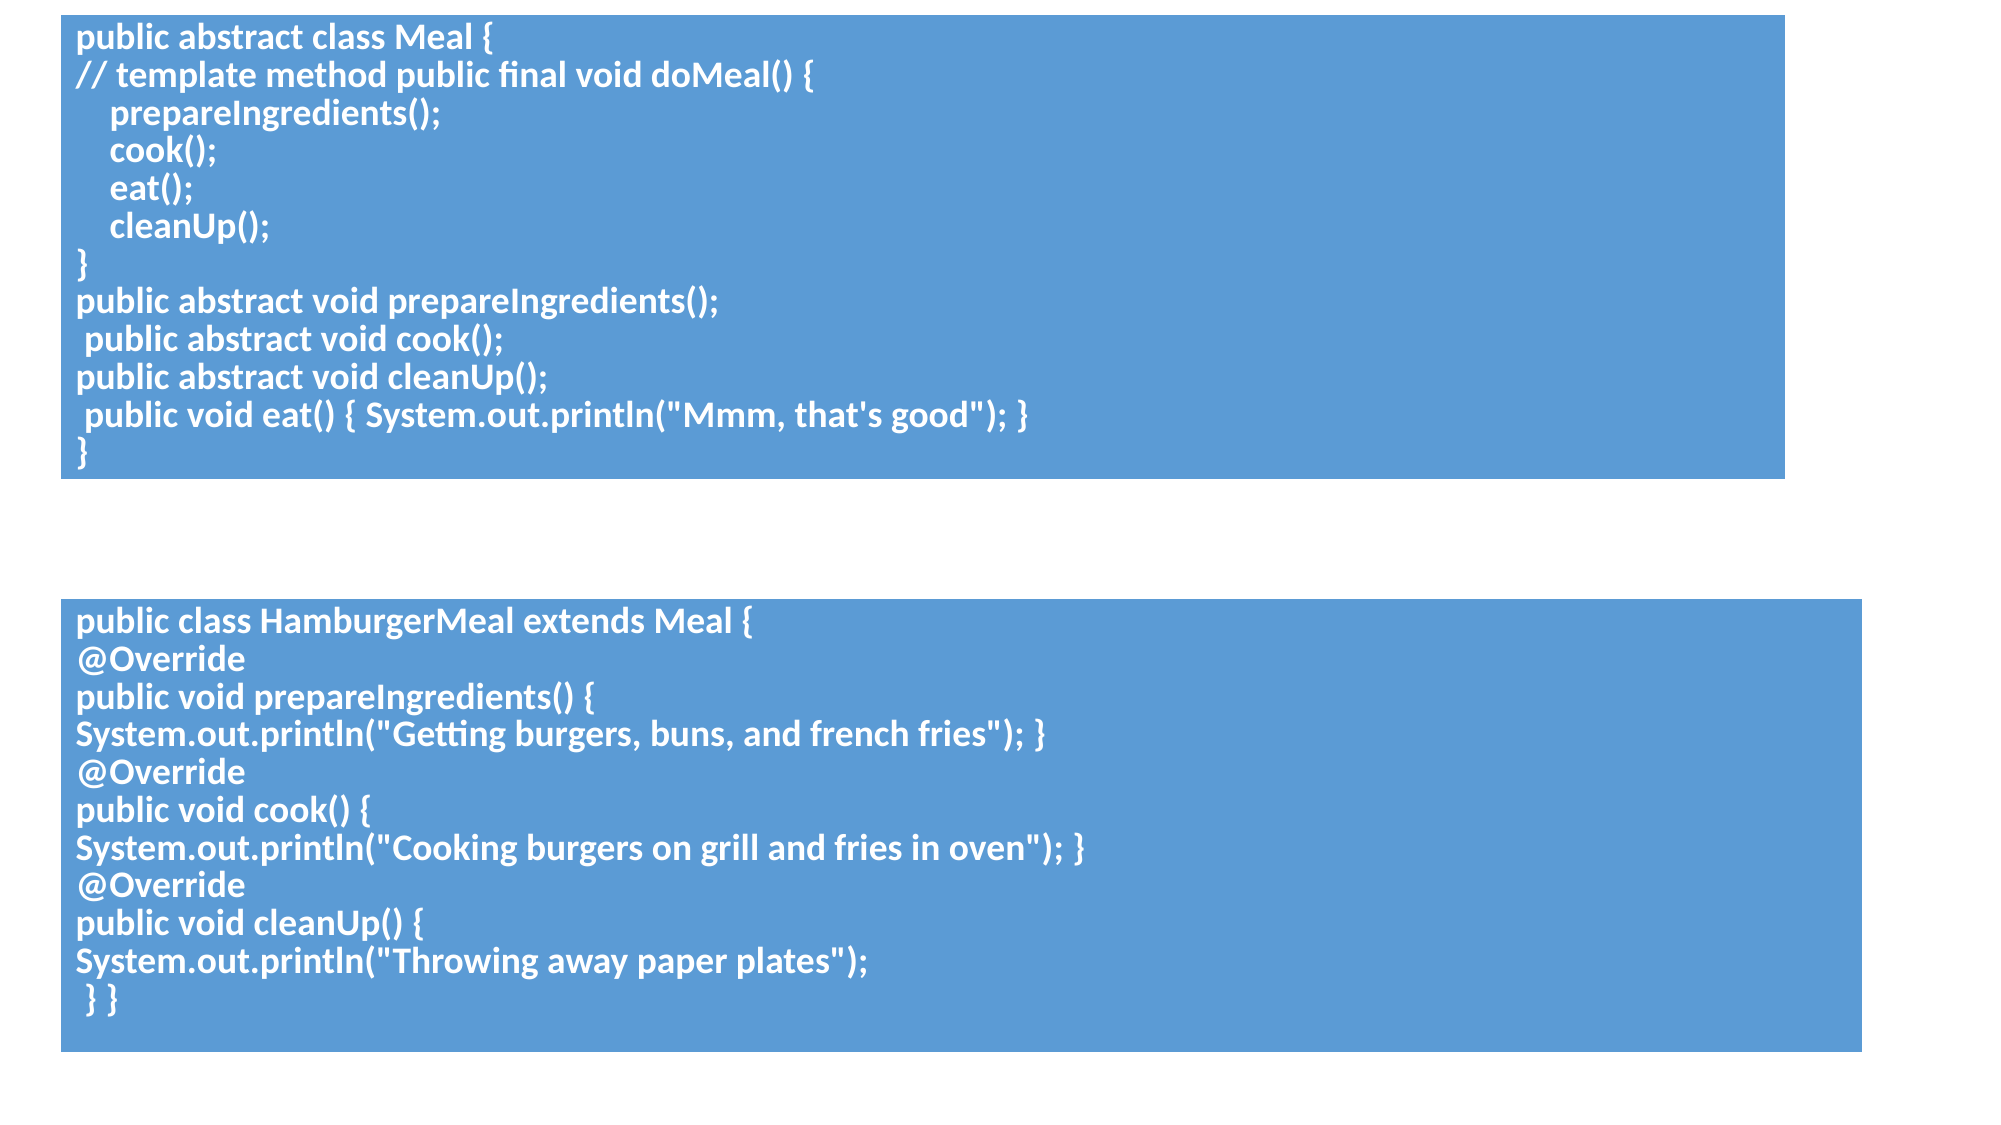

| public abstract class Meal { // template method public final void doMeal() { prepareIngredients(); cook(); eat(); cleanUp(); } public abstract void prepareIngredients(); public abstract void cook(); public abstract void cleanUp(); public void eat() { System.out.println("Mmm, that's good"); } } |
| --- |
#
| public class HamburgerMeal extends Meal { @Override public void prepareIngredients() { System.out.println("Getting burgers, buns, and french fries"); } @Override public void cook() { System.out.println("Cooking burgers on grill and fries in oven"); } @Override public void cleanUp() { System.out.println("Throwing away paper plates"); } } |
| --- |